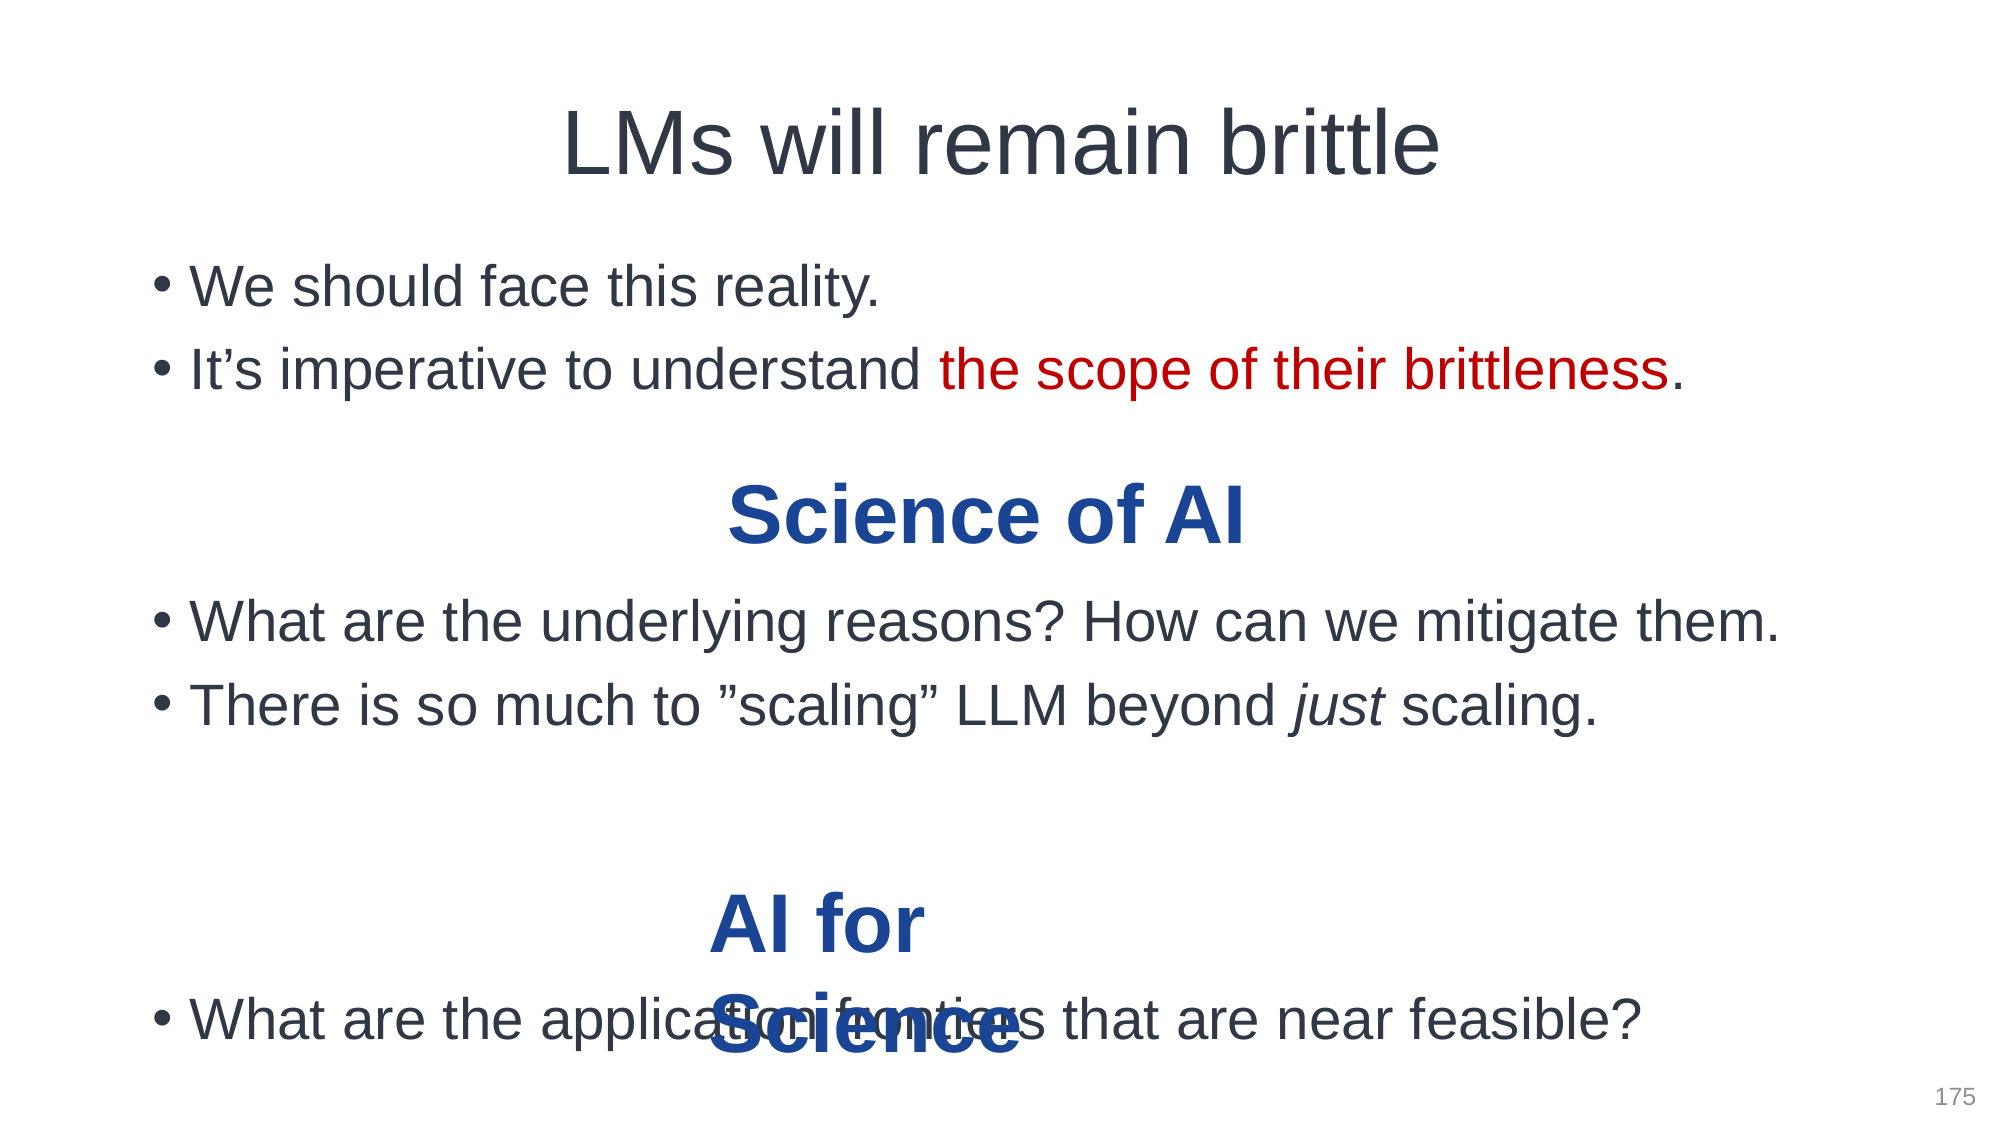

# LMs will remain brittle
We should face this reality.
It’s imperative to understand the scope of their brittleness.

What are the underlying reasons? How can we mitigate them.
There is so much to ”scaling” LLM beyond just scaling.

What are the application frontiers that are near feasible?
Science of AI
AI for Science
175